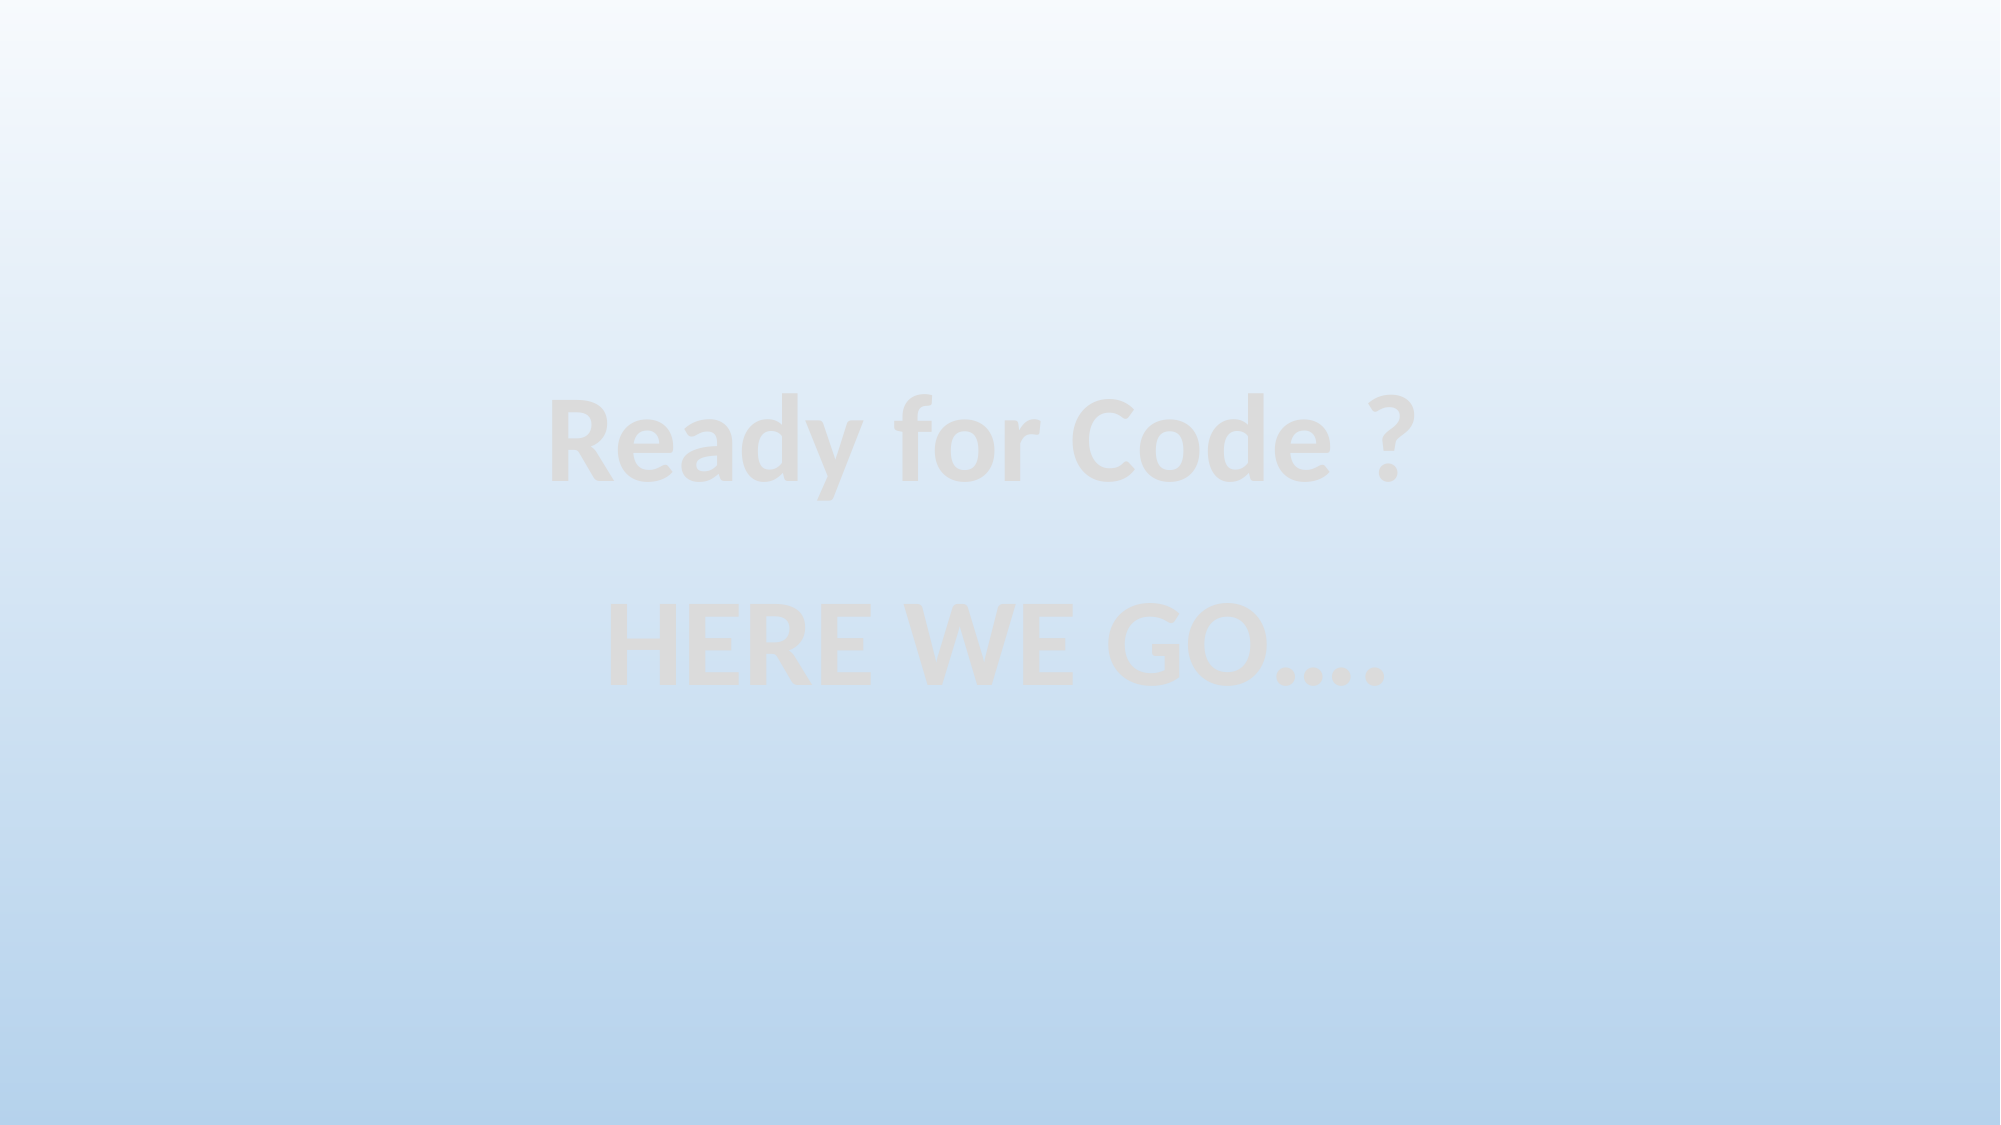

Ready for Code ?
HERE WE GO….